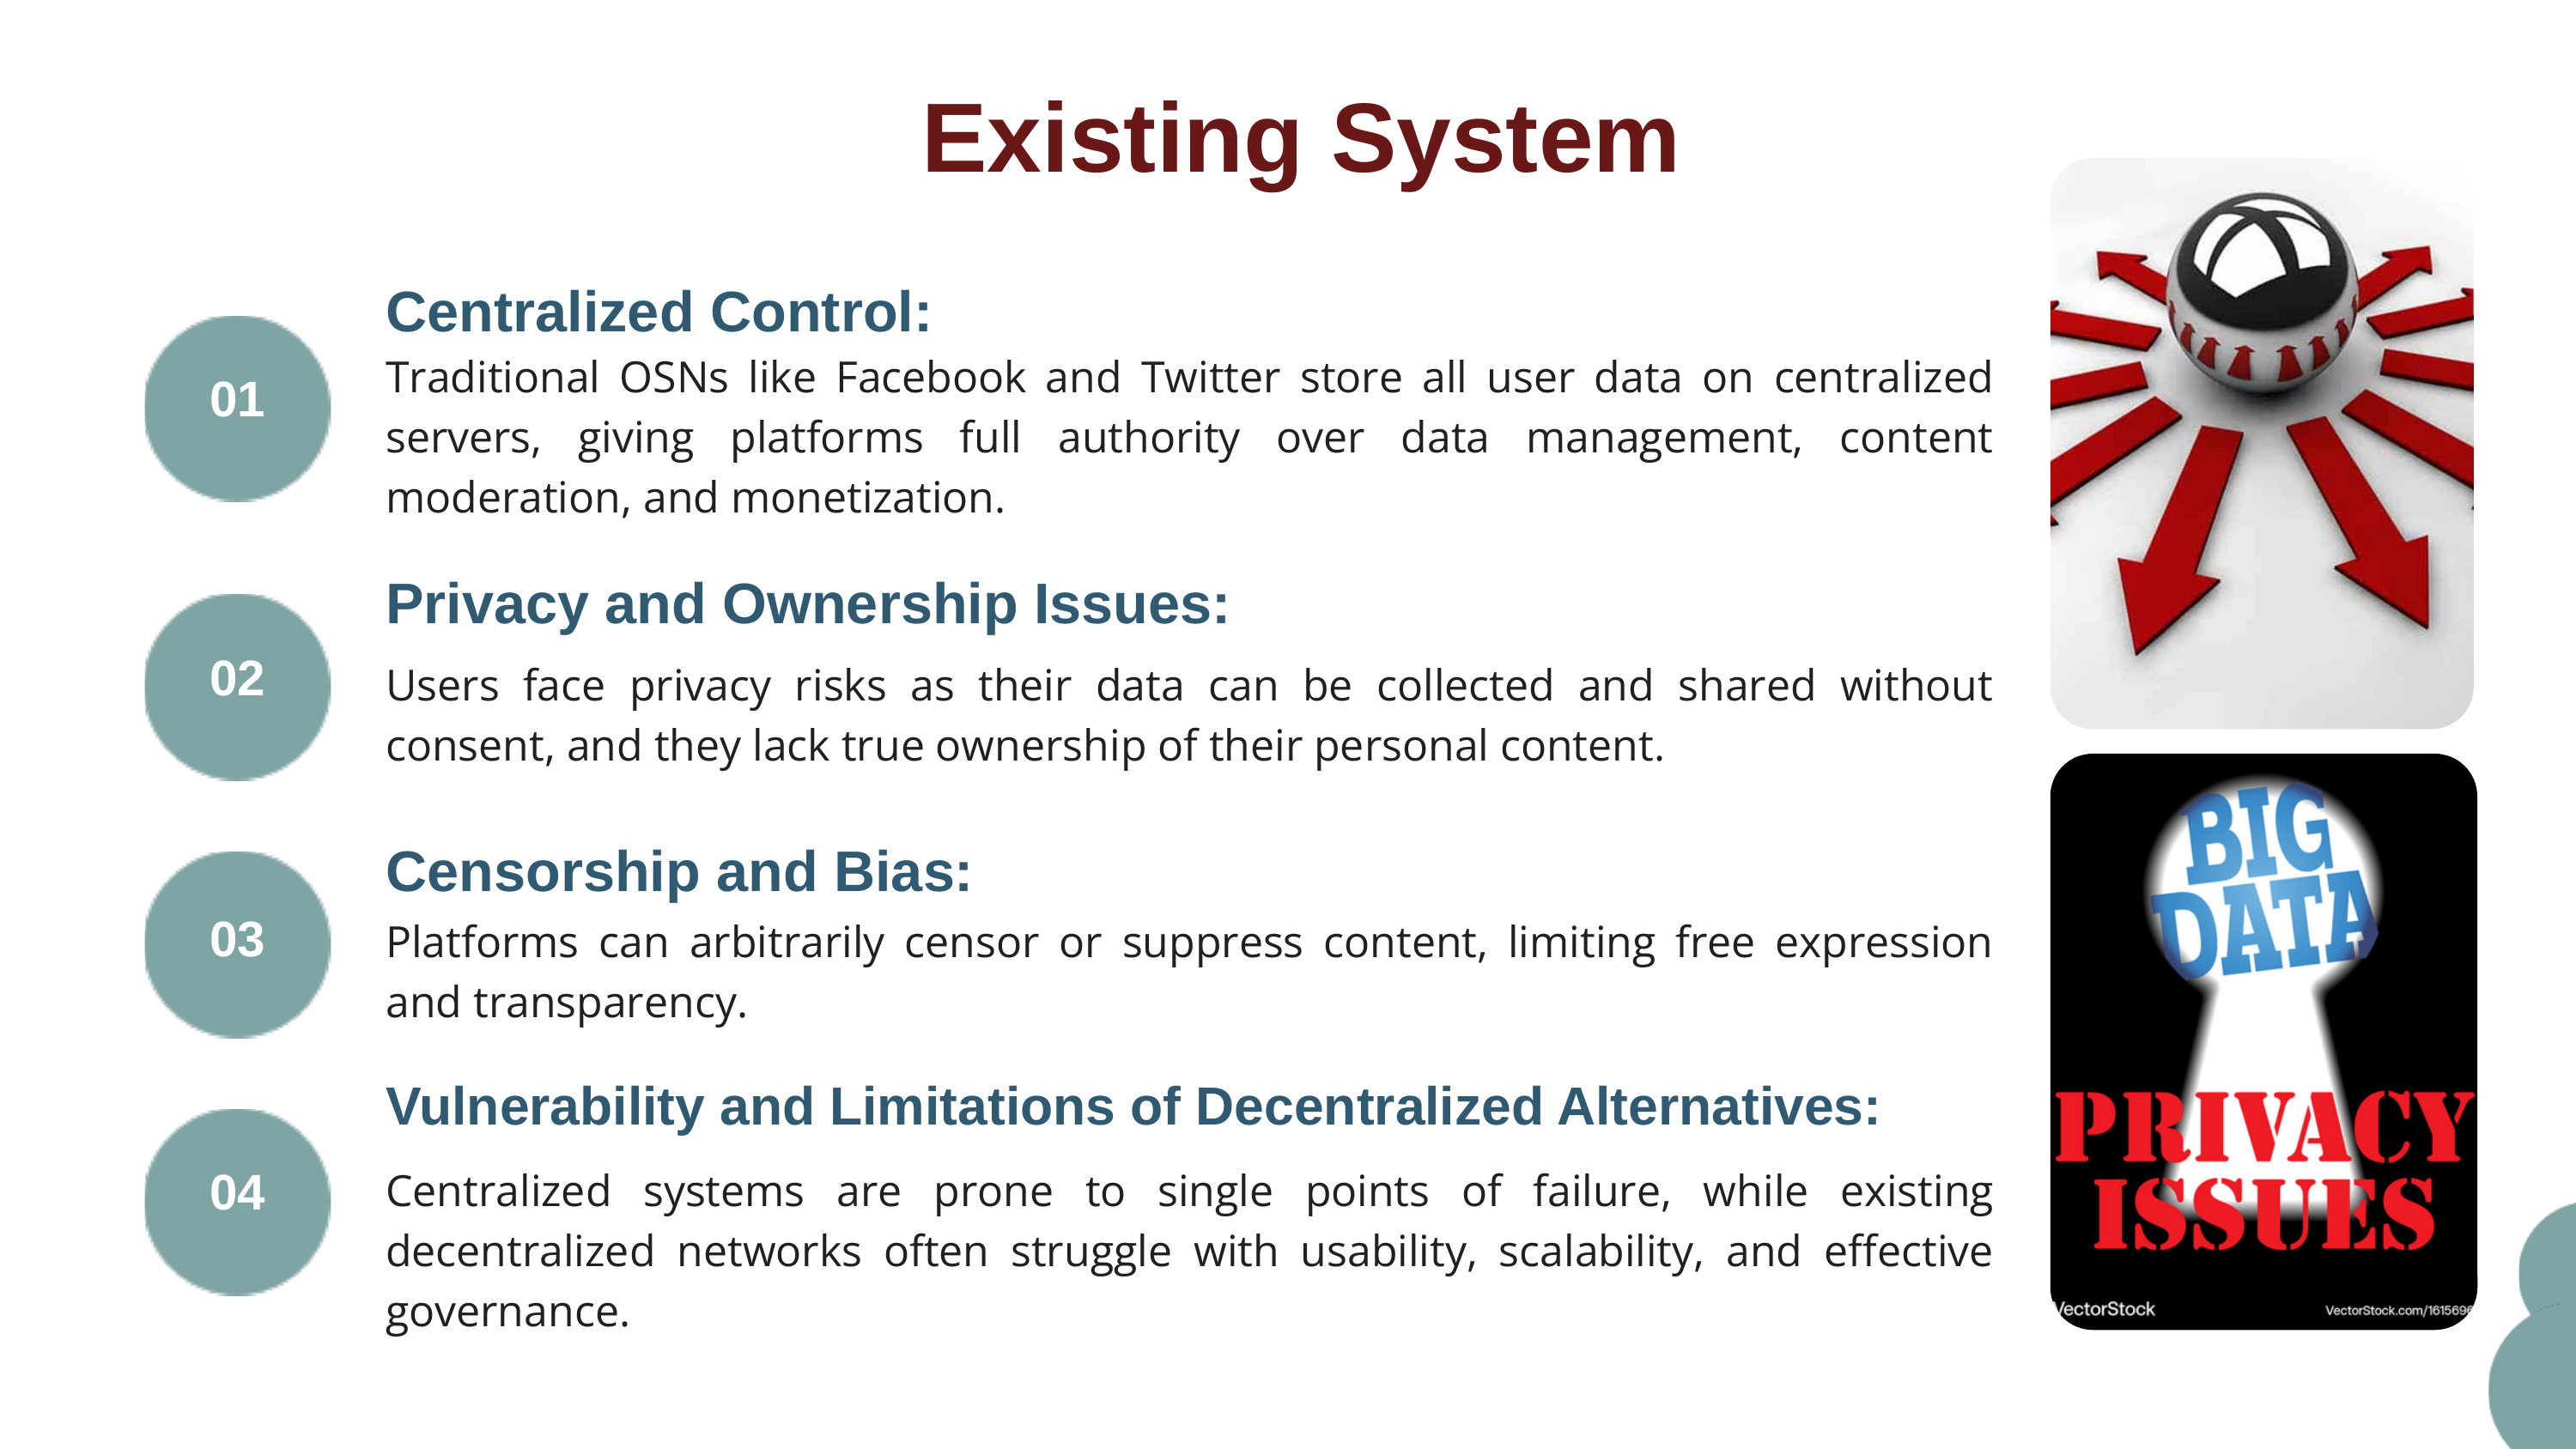

Existing System

Centralized Control:

Traditional OSNs like Facebook and Twitter store all user data on centralized servers, giving platforms full authority over data management, content moderation, and monetization.

01

Privacy and Ownership Issues:

02

Users face privacy risks as their data can be collected and shared without consent, and they lack true ownership of their personal content.

Censorship and Bias:

Platforms can arbitrarily censor or suppress content, limiting free expression and transparency.

03

Vulnerability and Limitations of Decentralized Alternatives:

Centralized systems are prone to single points of failure, while existing decentralized networks often struggle with usability, scalability, and effective governance.

04